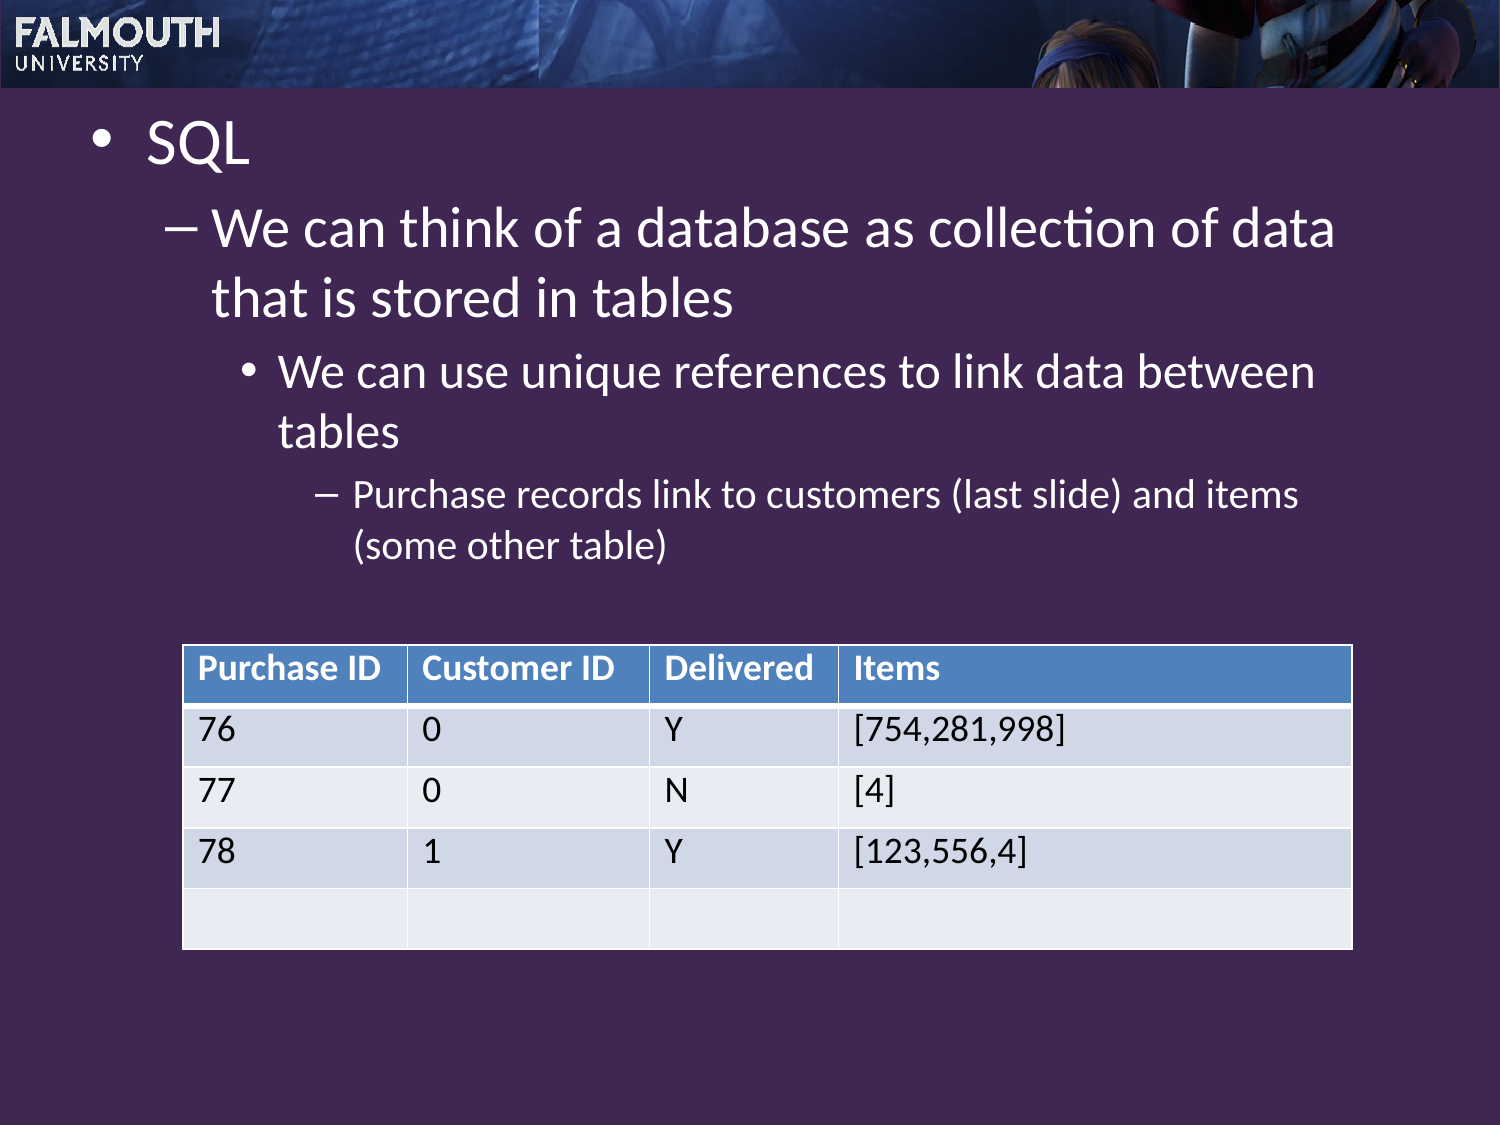

SQL
We can think of a database as collection of data that is stored in tables
We can use unique references to link data between tables
Purchase records link to customers (last slide) and items (some other table)

| Purchase ID | Customer ID | Delivered | Items |
| --- | --- | --- | --- |
| 76 | 0 | Y | [754,281,998] |
| 77 | 0 | N | [4] |
| 78 | 1 | Y | [123,556,4] |
|  |  |  |  |